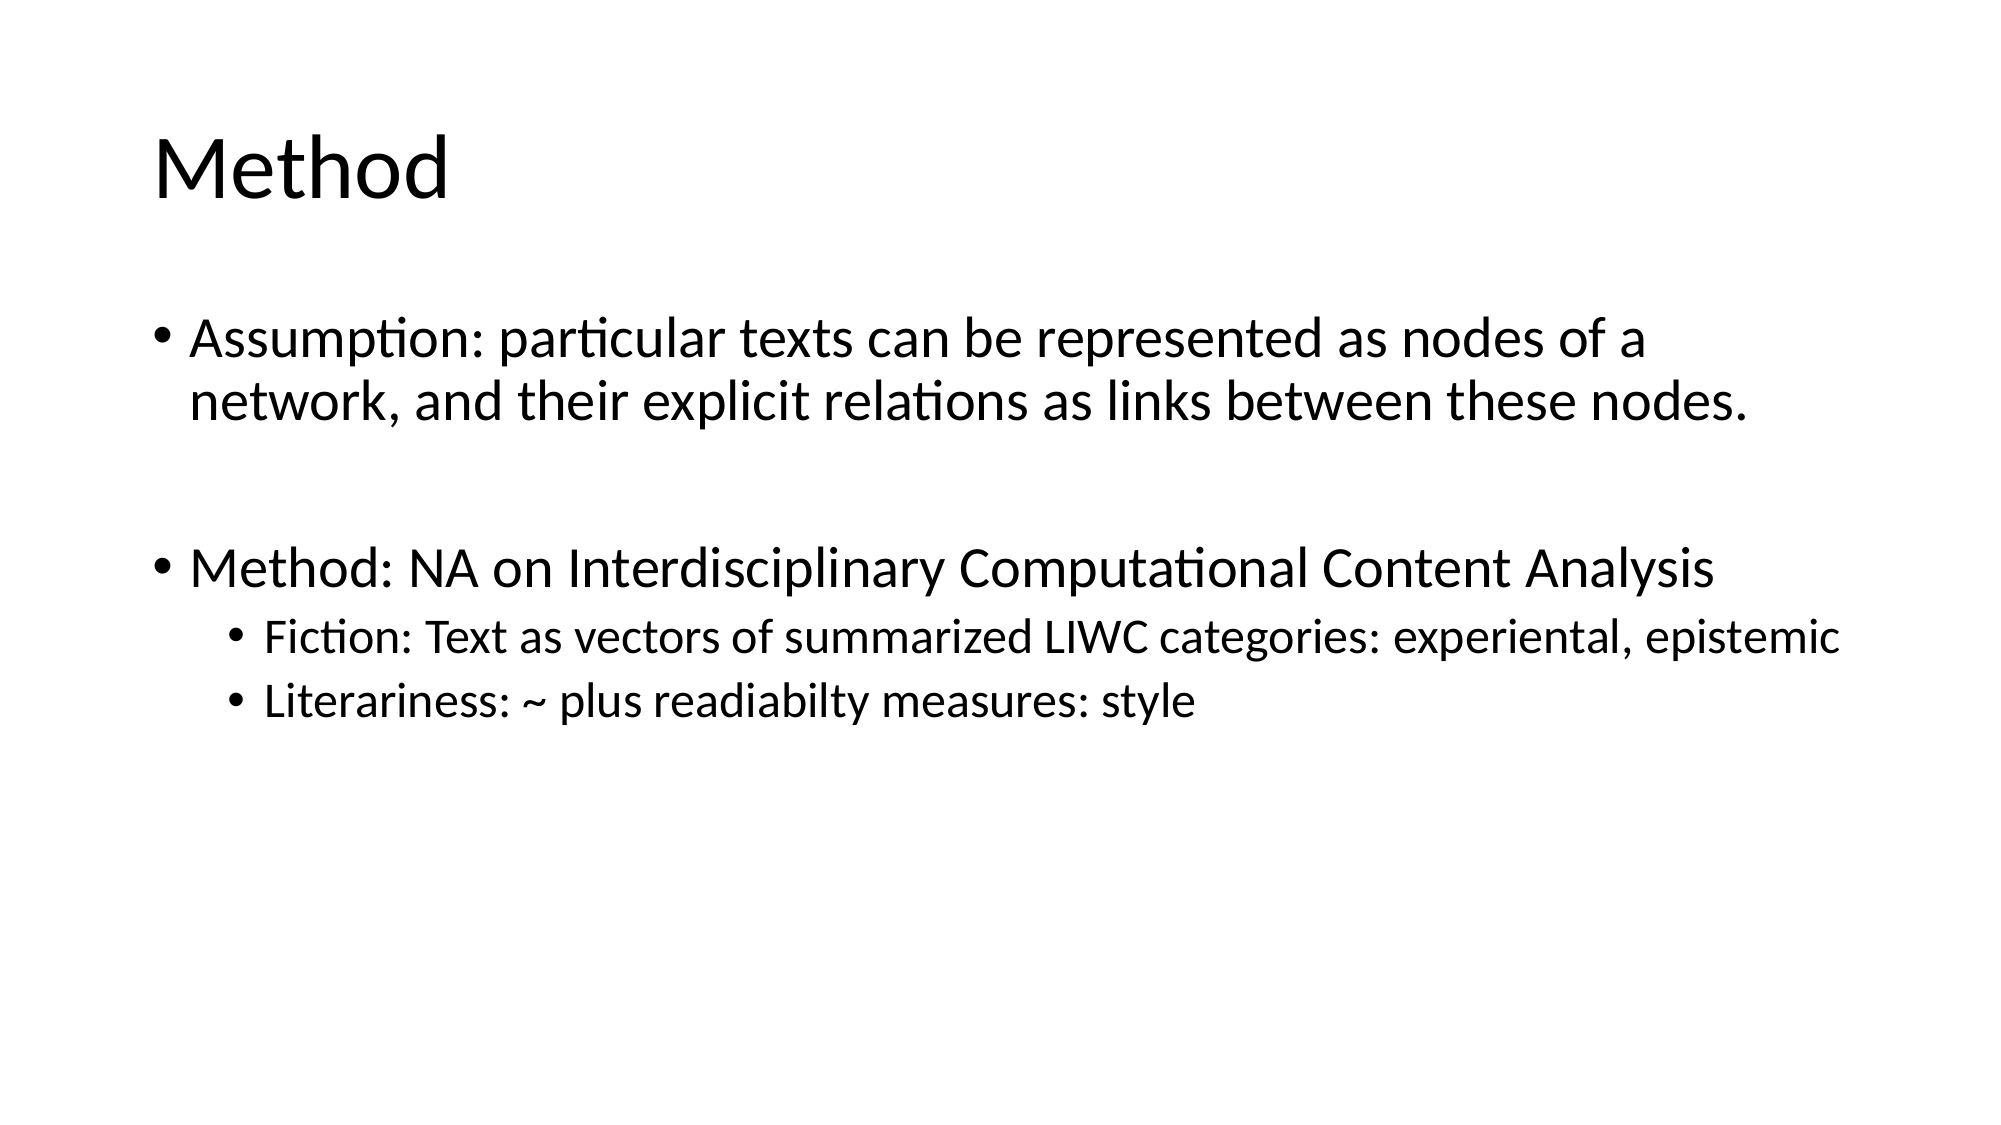

# Method
Assumption: particular texts can be represented as nodes of a network, and their explicit relations as links between these nodes.

Method: NA on Interdisciplinary Computational Content Analysis
Fiction: Text as vectors of summarized LIWC categories: experiental, epistemic
Literariness: ~ plus readiabilty measures: style